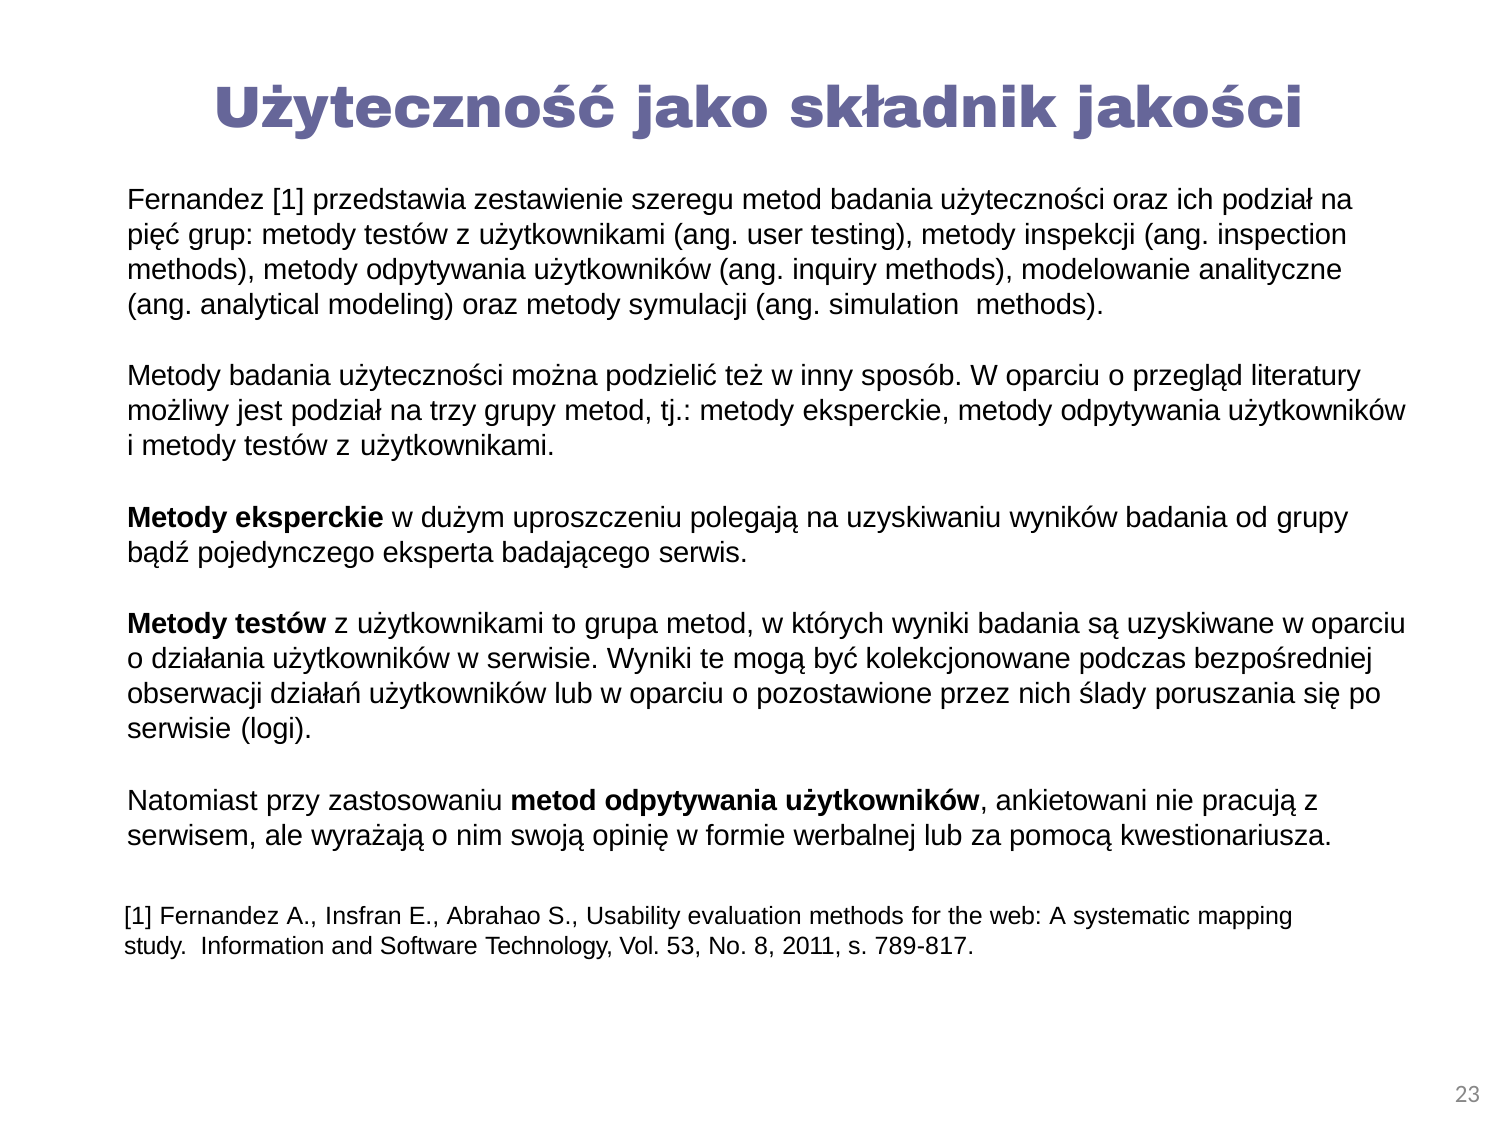

# Użyteczność jako składnik jakości
Fernandez [1] przedstawia zestawienie szeregu metod badania użyteczności oraz ich podział na  pięć grup: metody testów z użytkownikami (ang. user testing), metody inspekcji (ang. inspection  methods), metody odpytywania użytkowników (ang. inquiry methods), modelowanie analityczne  (ang. analytical modeling) oraz metody symulacji (ang. simulation methods).

Metody badania użyteczności można podzielić też w inny sposób. W oparciu o przegląd literatury  możliwy jest podział na trzy grupy metod, tj.: metody eksperckie, metody odpytywania użytkowników  i metody testów z użytkownikami.

Metody eksperckie w dużym uproszczeniu polegają na uzyskiwaniu wyników badania od grupy
bądź pojedynczego eksperta badającego serwis.

Metody testów z użytkownikami to grupa metod, w których wyniki badania są uzyskiwane w oparciu  o działania użytkowników w serwisie. Wyniki te mogą być kolekcjonowane podczas bezpośredniej  obserwacji działań użytkowników lub w oparciu o pozostawione przez nich ślady poruszania się po  serwisie (logi).

Natomiast przy zastosowaniu metod odpytywania użytkowników, ankietowani nie pracują z  serwisem, ale wyrażają o nim swoją opinię w formie werbalnej lub za pomocą kwestionariusza.

[1] Fernandez A., Insfran E., Abrahao S., Usability evaluation methods for the web: A systematic mapping study.  Information and Software Technology, Vol. 53, No. 8, 2011, s. 789-817.
23